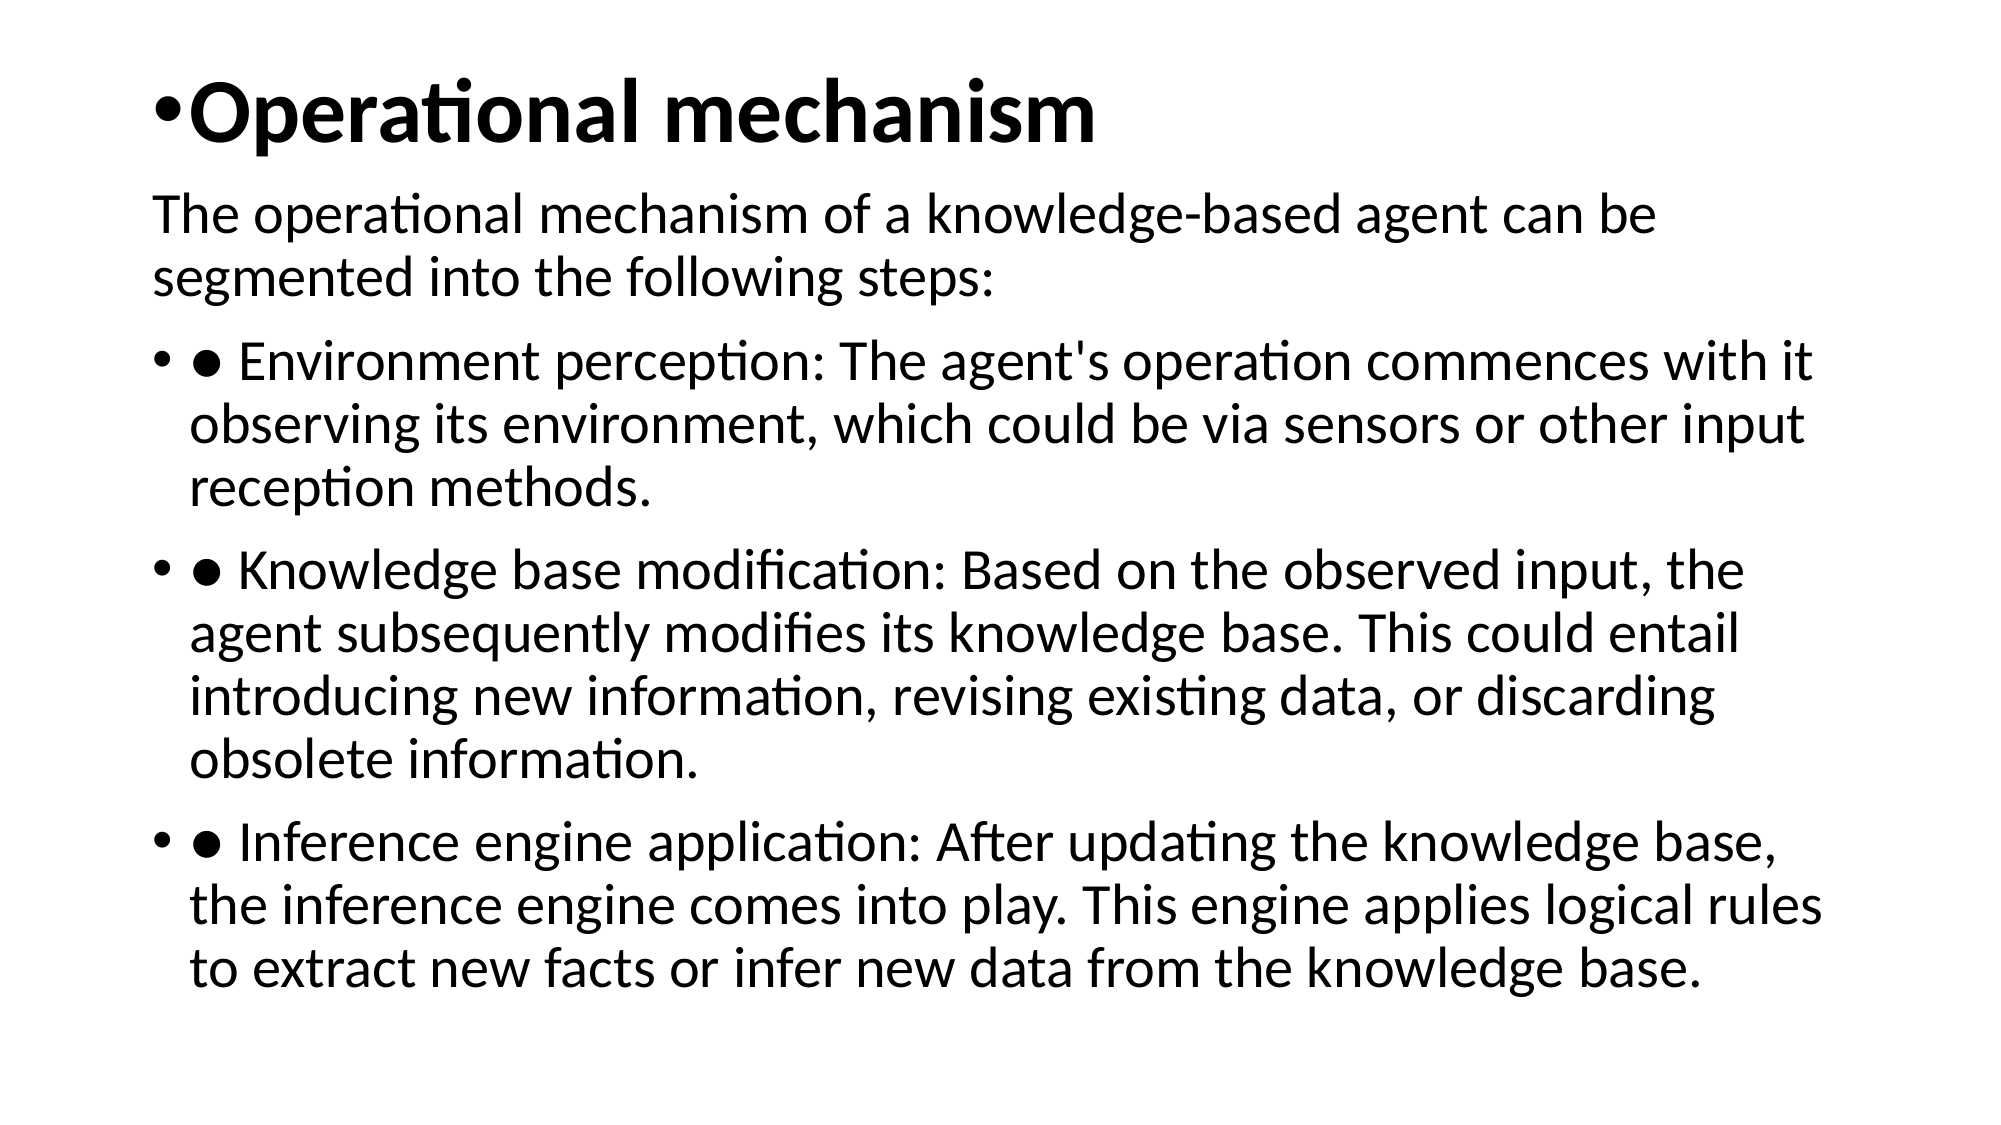

# Operational mechanism
The operational mechanism of a knowledge-based agent can be segmented into the following steps:
● Environment perception: The agent's operation commences with it observing its environment, which could be via sensors or other input reception methods.
● Knowledge base modification: Based on the observed input, the agent subsequently modifies its knowledge base. This could entail introducing new information, revising existing data, or discarding obsolete information.
● Inference engine application: After updating the knowledge base, the inference engine comes into play. This engine applies logical rules to extract new facts or infer new data from the knowledge base.